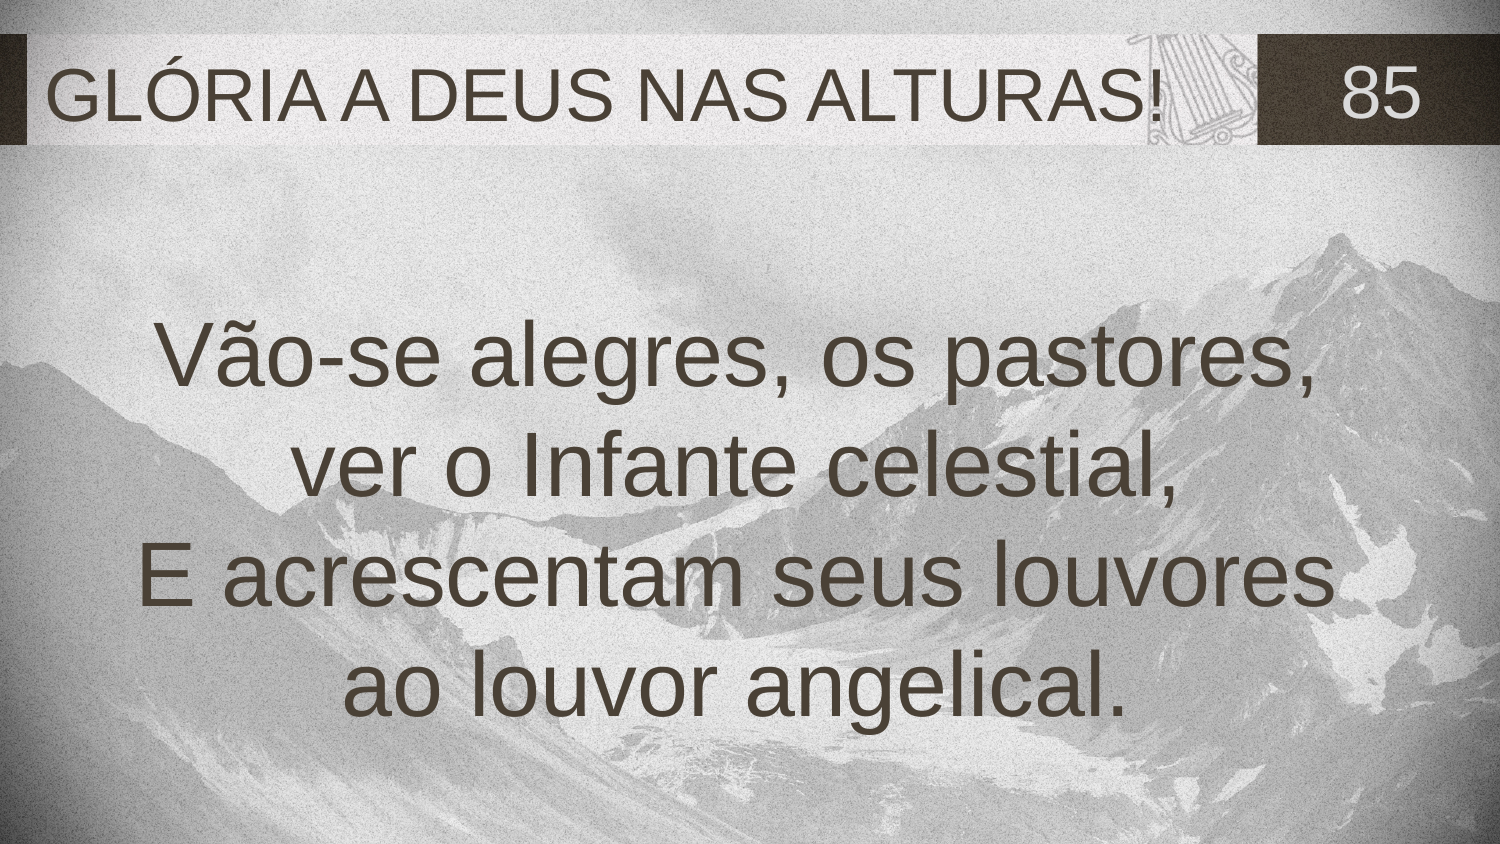

# GLÓRIA A DEUS NAS ALTURAS!
85
Vão-se alegres, os pastores,
ver o Infante celestial,
E acrescentam seus louvores
ao louvor angelical.